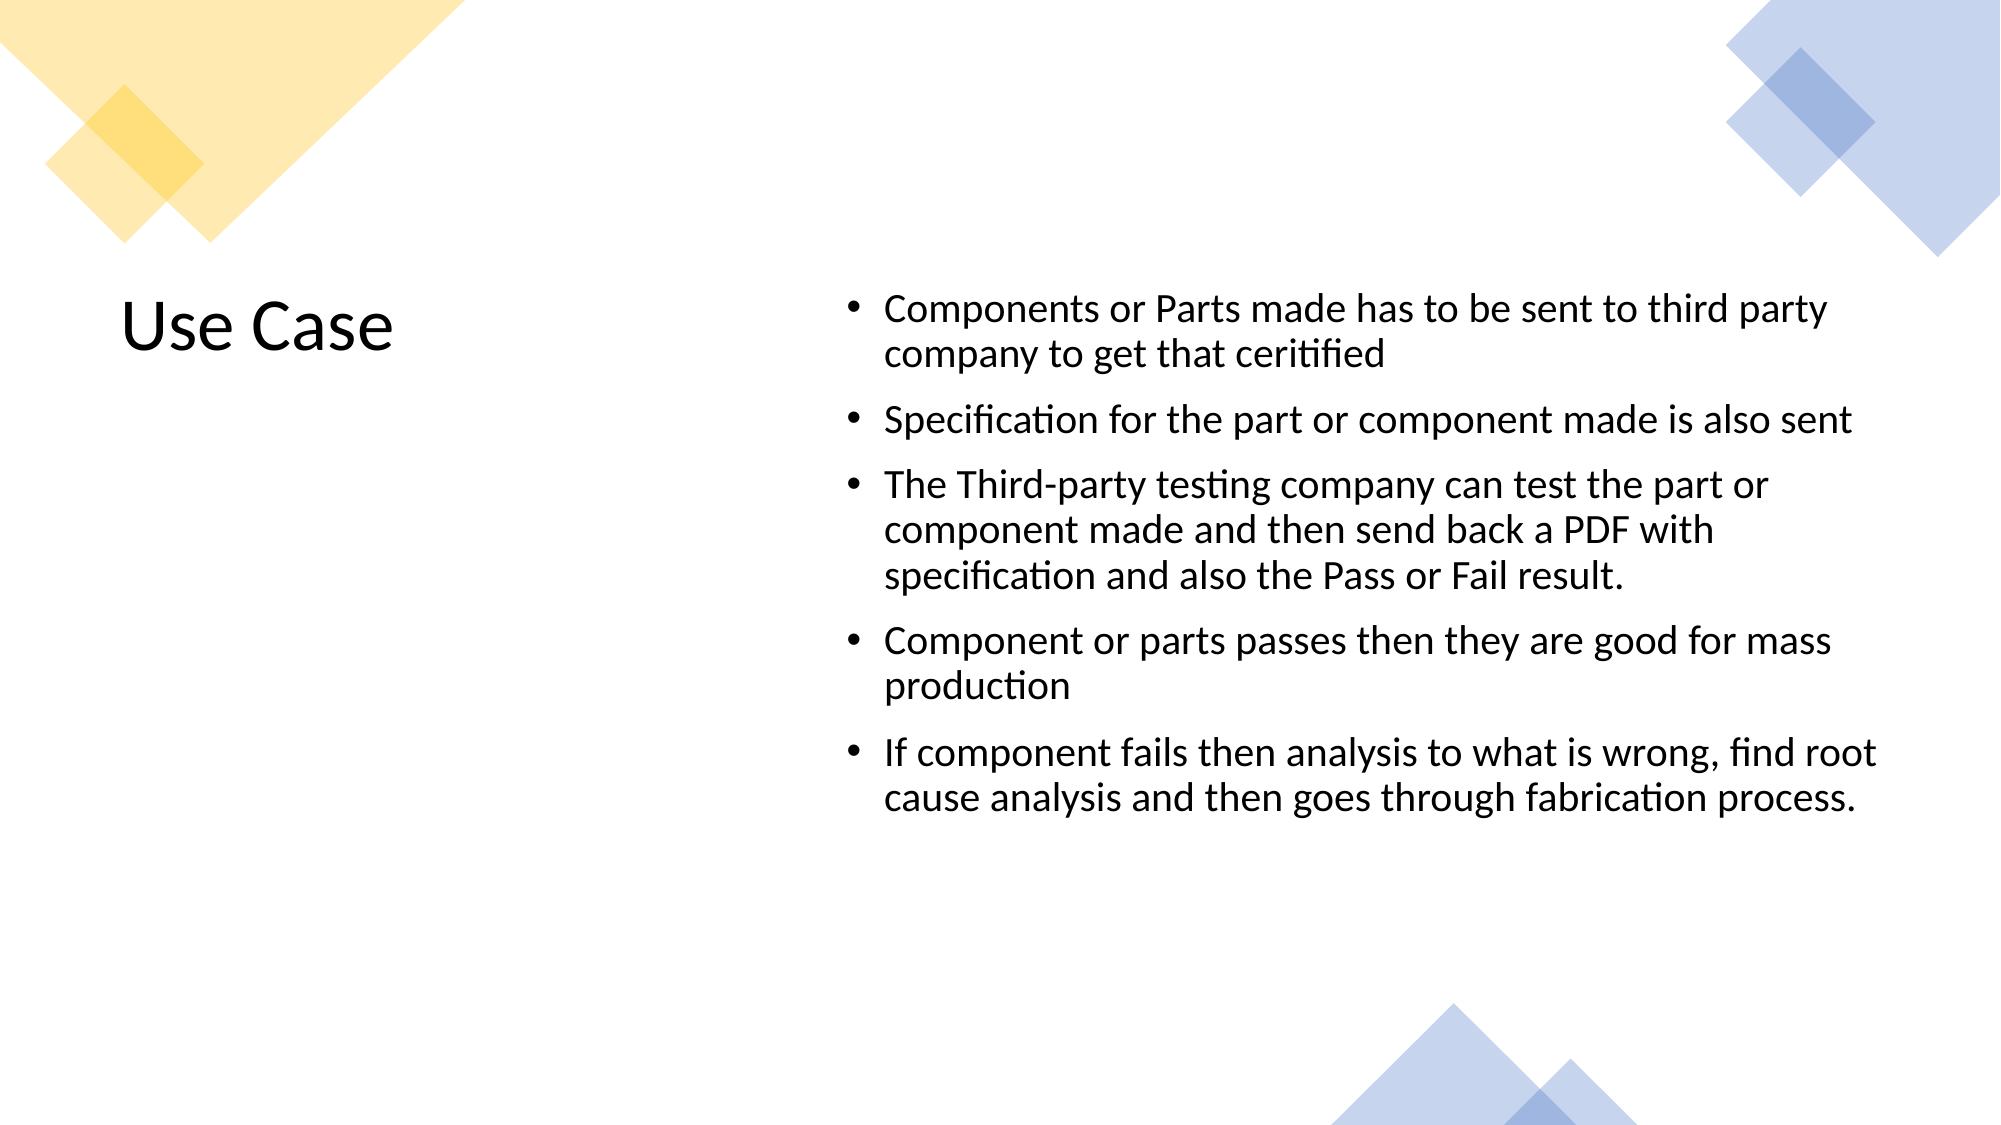

Components or Parts made has to be sent to third party company to get that ceritified
Specification for the part or component made is also sent
The Third-party testing company can test the part or component made and then send back a PDF with specification and also the Pass or Fail result.
Component or parts passes then they are good for mass production
If component fails then analysis to what is wrong, find root cause analysis and then goes through fabrication process.
# Use Case